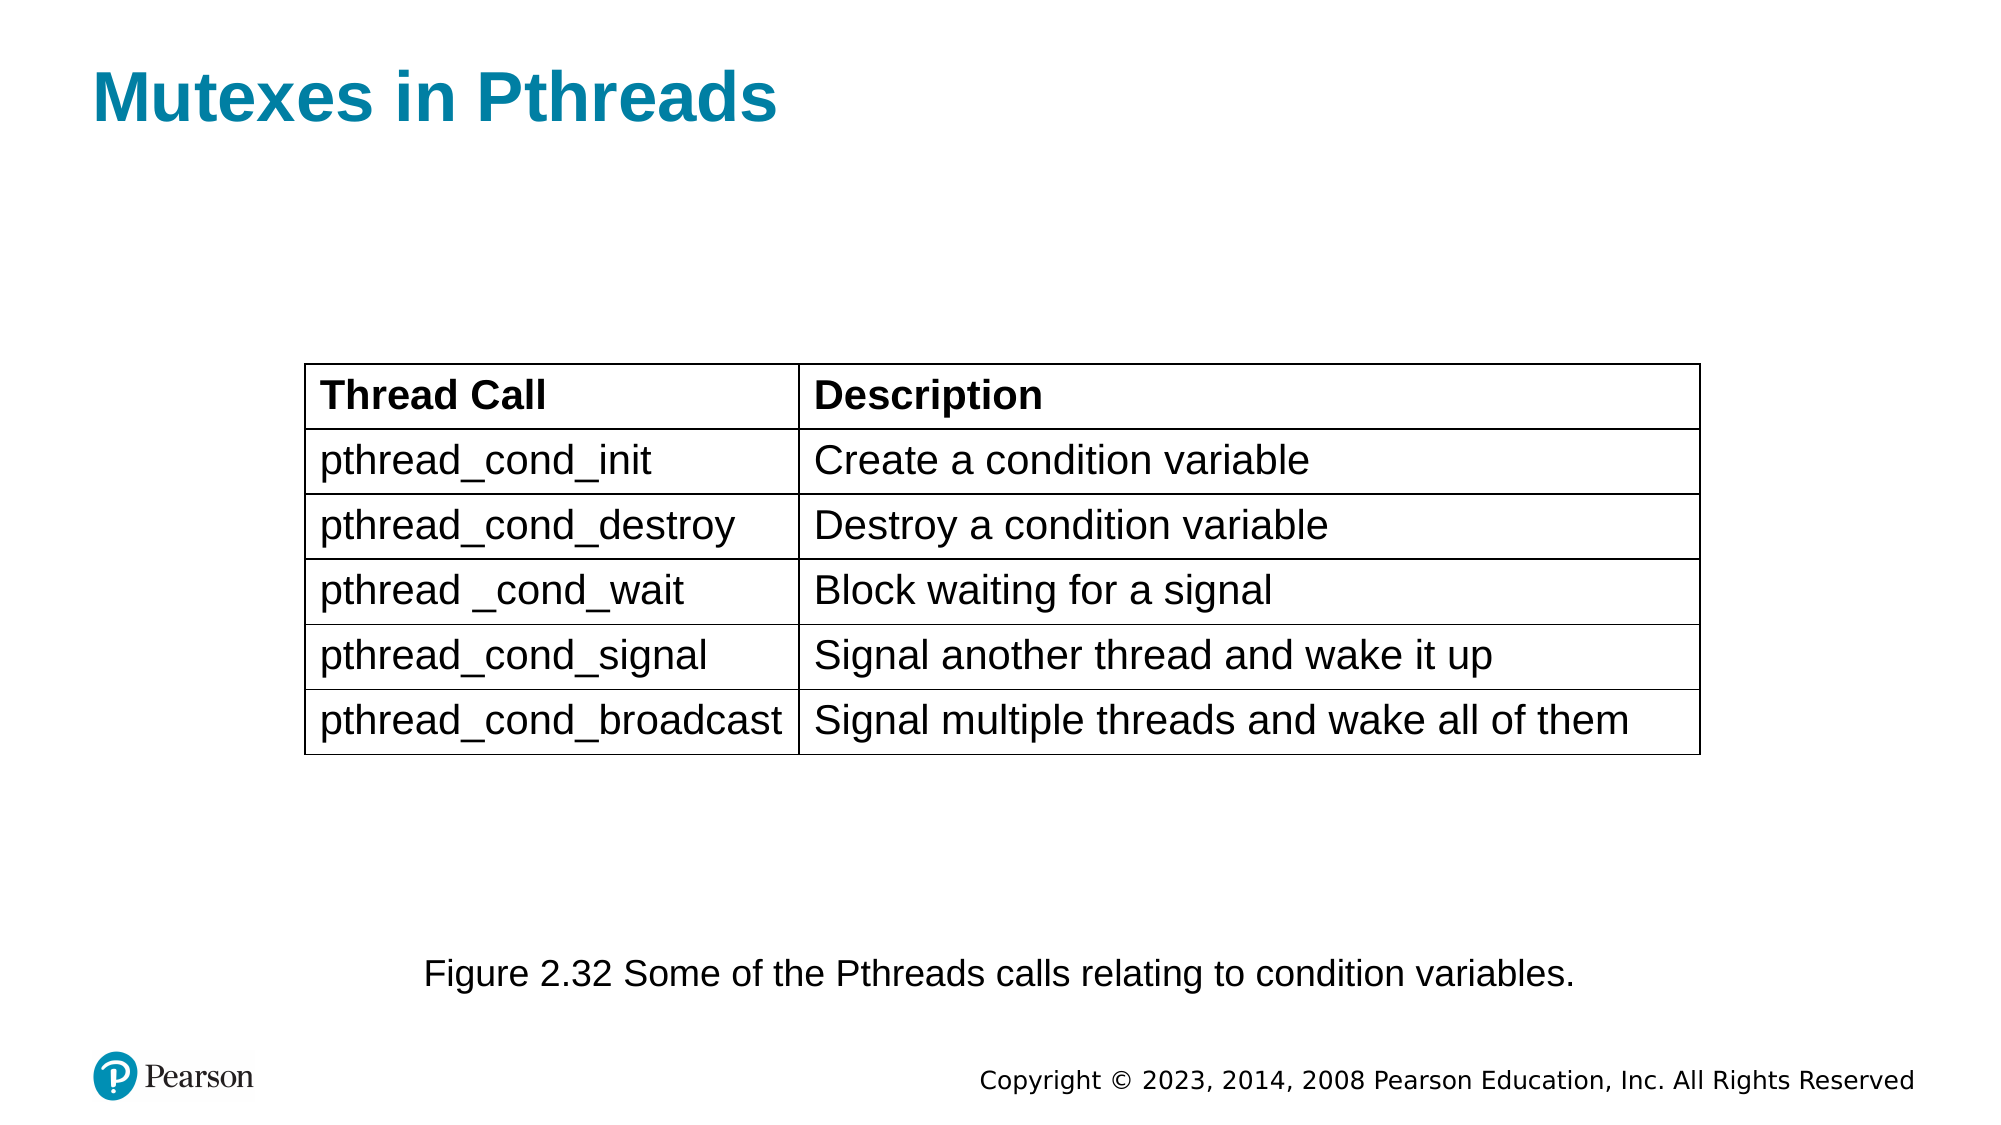

# Mutexes in Pthreads
| Thread Call | Description |
| --- | --- |
| pthread\_cond\_init | Create a condition variable |
| pthread\_cond\_destroy | Destroy a condition variable |
| pthread \_cond\_wait | Block waiting for a signal |
| pthread\_cond\_signal | Signal another thread and wake it up |
| pthread\_cond\_broadcast | Signal multiple threads and wake all of them |
Figure 2.32 Some of the Pthreads calls relating to condition variables.